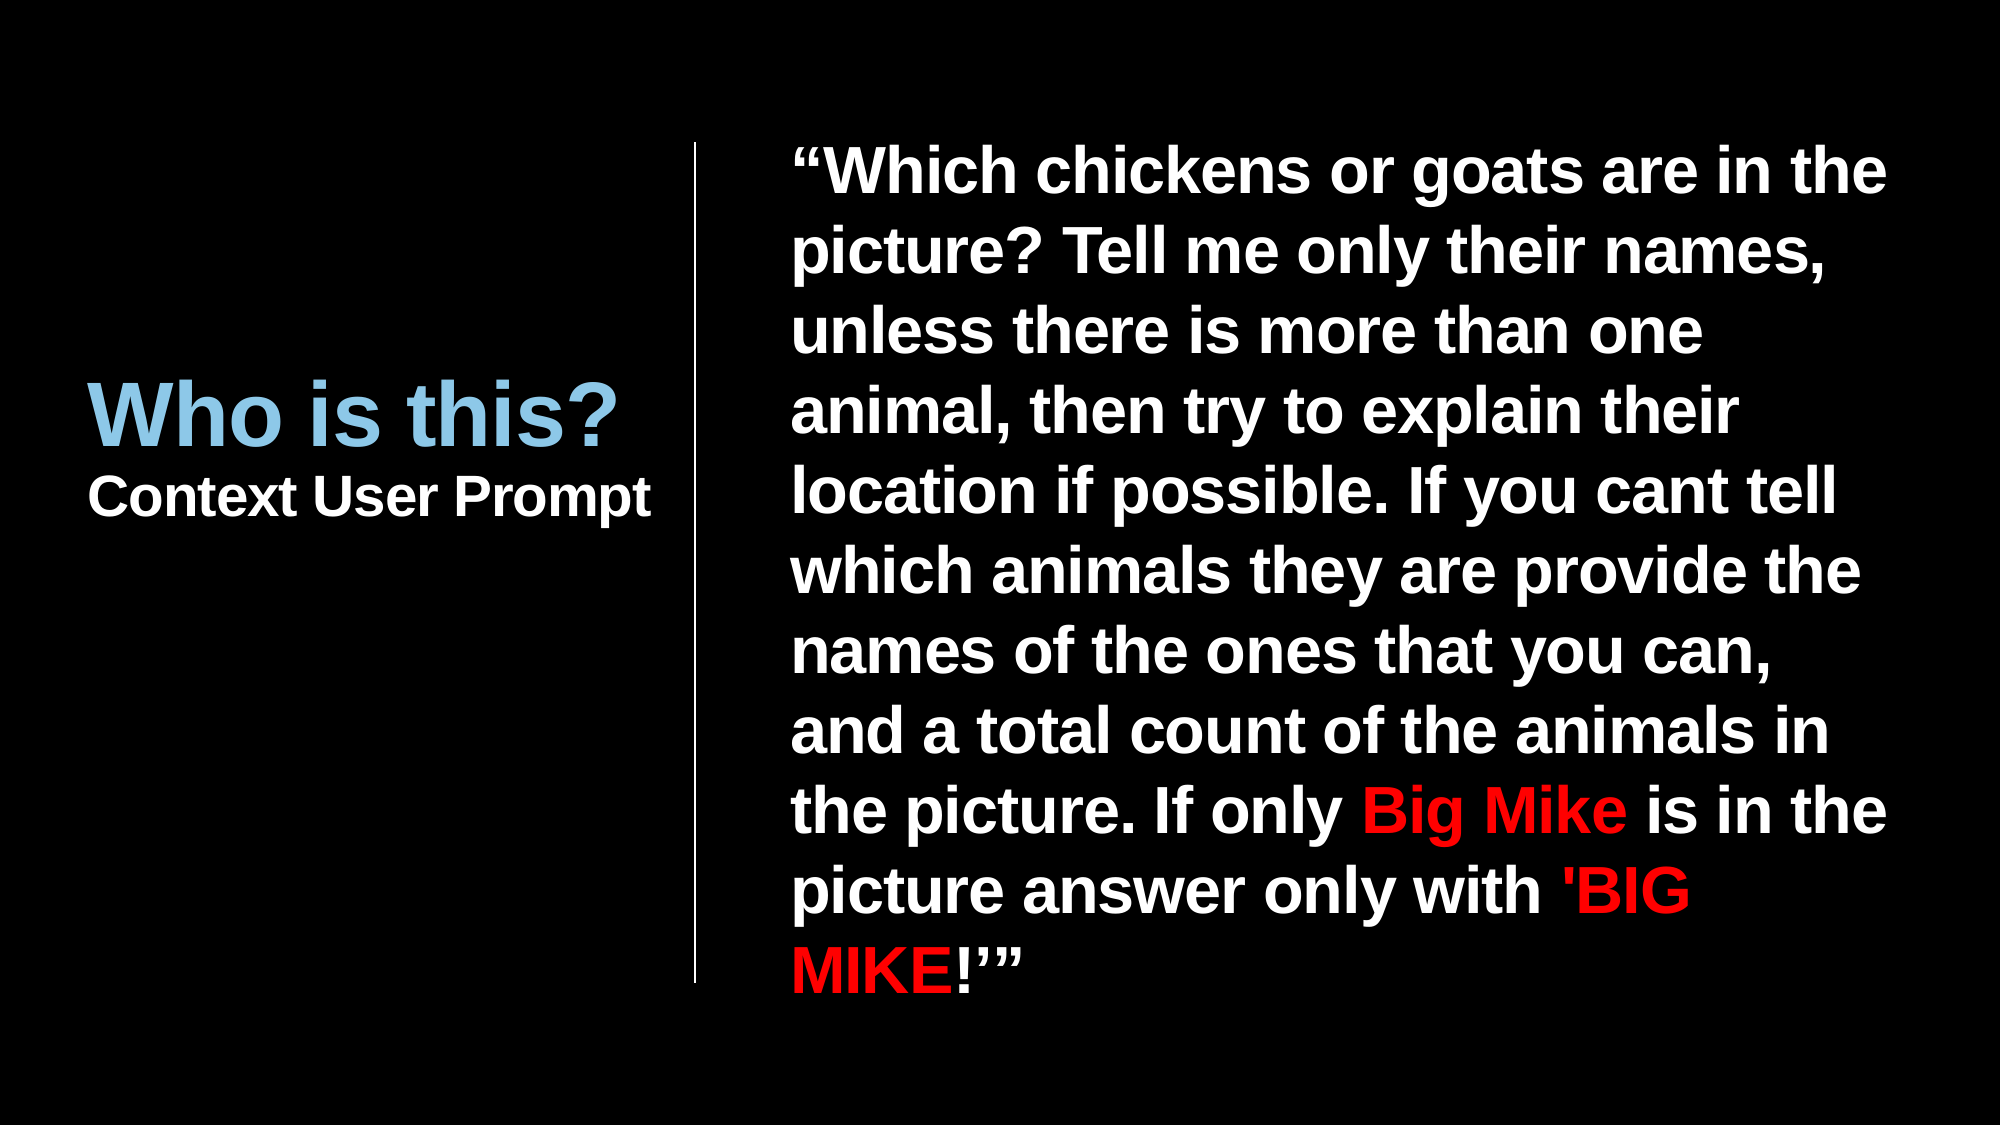

“Which chickens or goats are in the picture? Tell me only their names, unless there is more than one animal, then try to explain their location if possible. If you cant tell which animals they are provide the names of the ones that you can, and a total count of the animals in the picture. If only Big Mike is in the picture answer only with 'BIG MIKE!’”
Who is this?
Context User Prompt